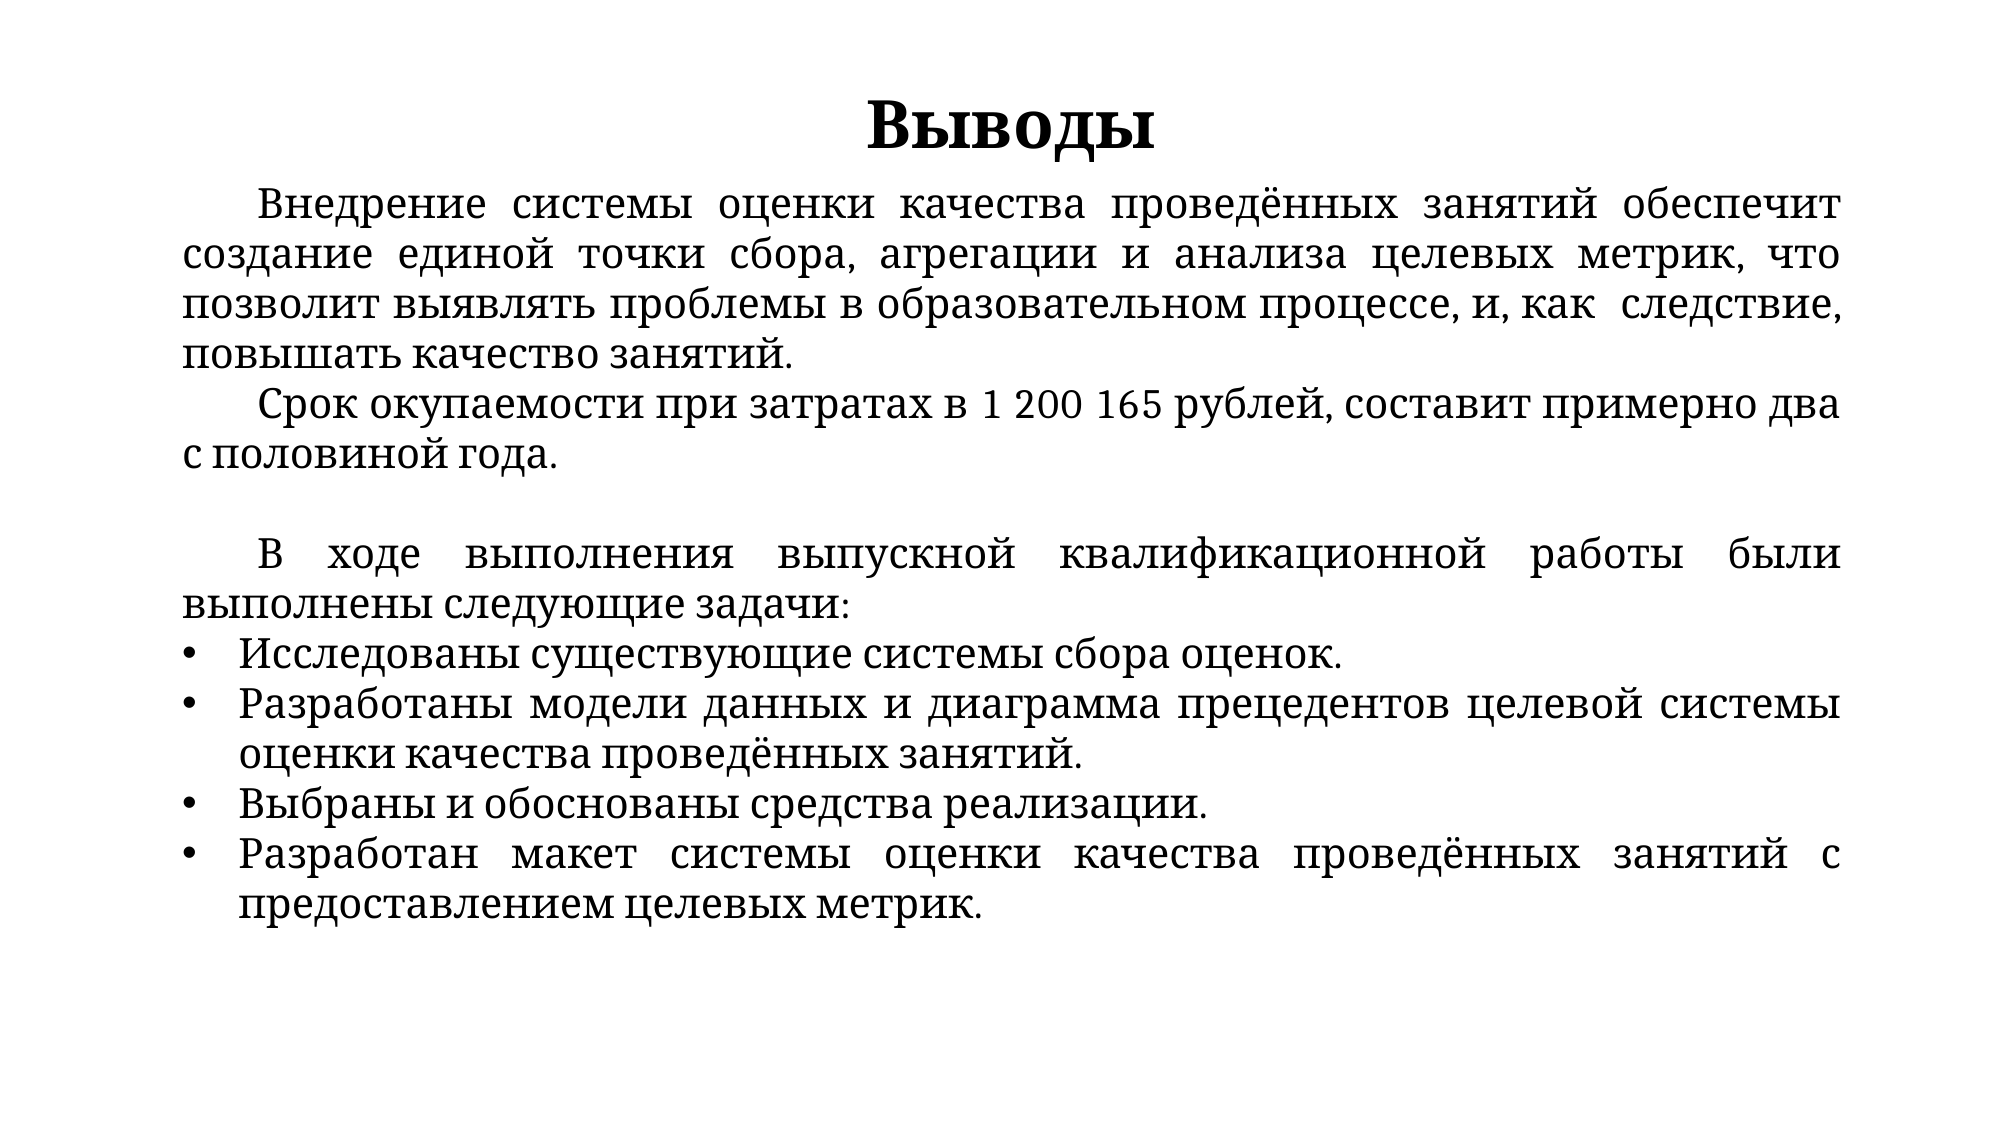

Выводы
Внедрение системы оценки качества проведённых занятий обеспечит создание единой точки сбора, агрегации и анализа целевых метрик, что позволит выявлять проблемы в образовательном процессе, и, как  следствие, повышать качество занятий.
Срок окупаемости при затратах в 1 200 165 рублей, составит примерно два с половиной года.

В ходе выполнения выпускной квалификационной работы были выполнены следующие задачи:
Исследованы существующие системы сбора оценок.
Разработаны модели данных и диаграмма прецедентов целевой системы оценки качества проведённых занятий.
Выбраны и обоснованы средства реализации.
Разработан макет системы оценки качества проведённых занятий с предоставлением целевых метрик.

22